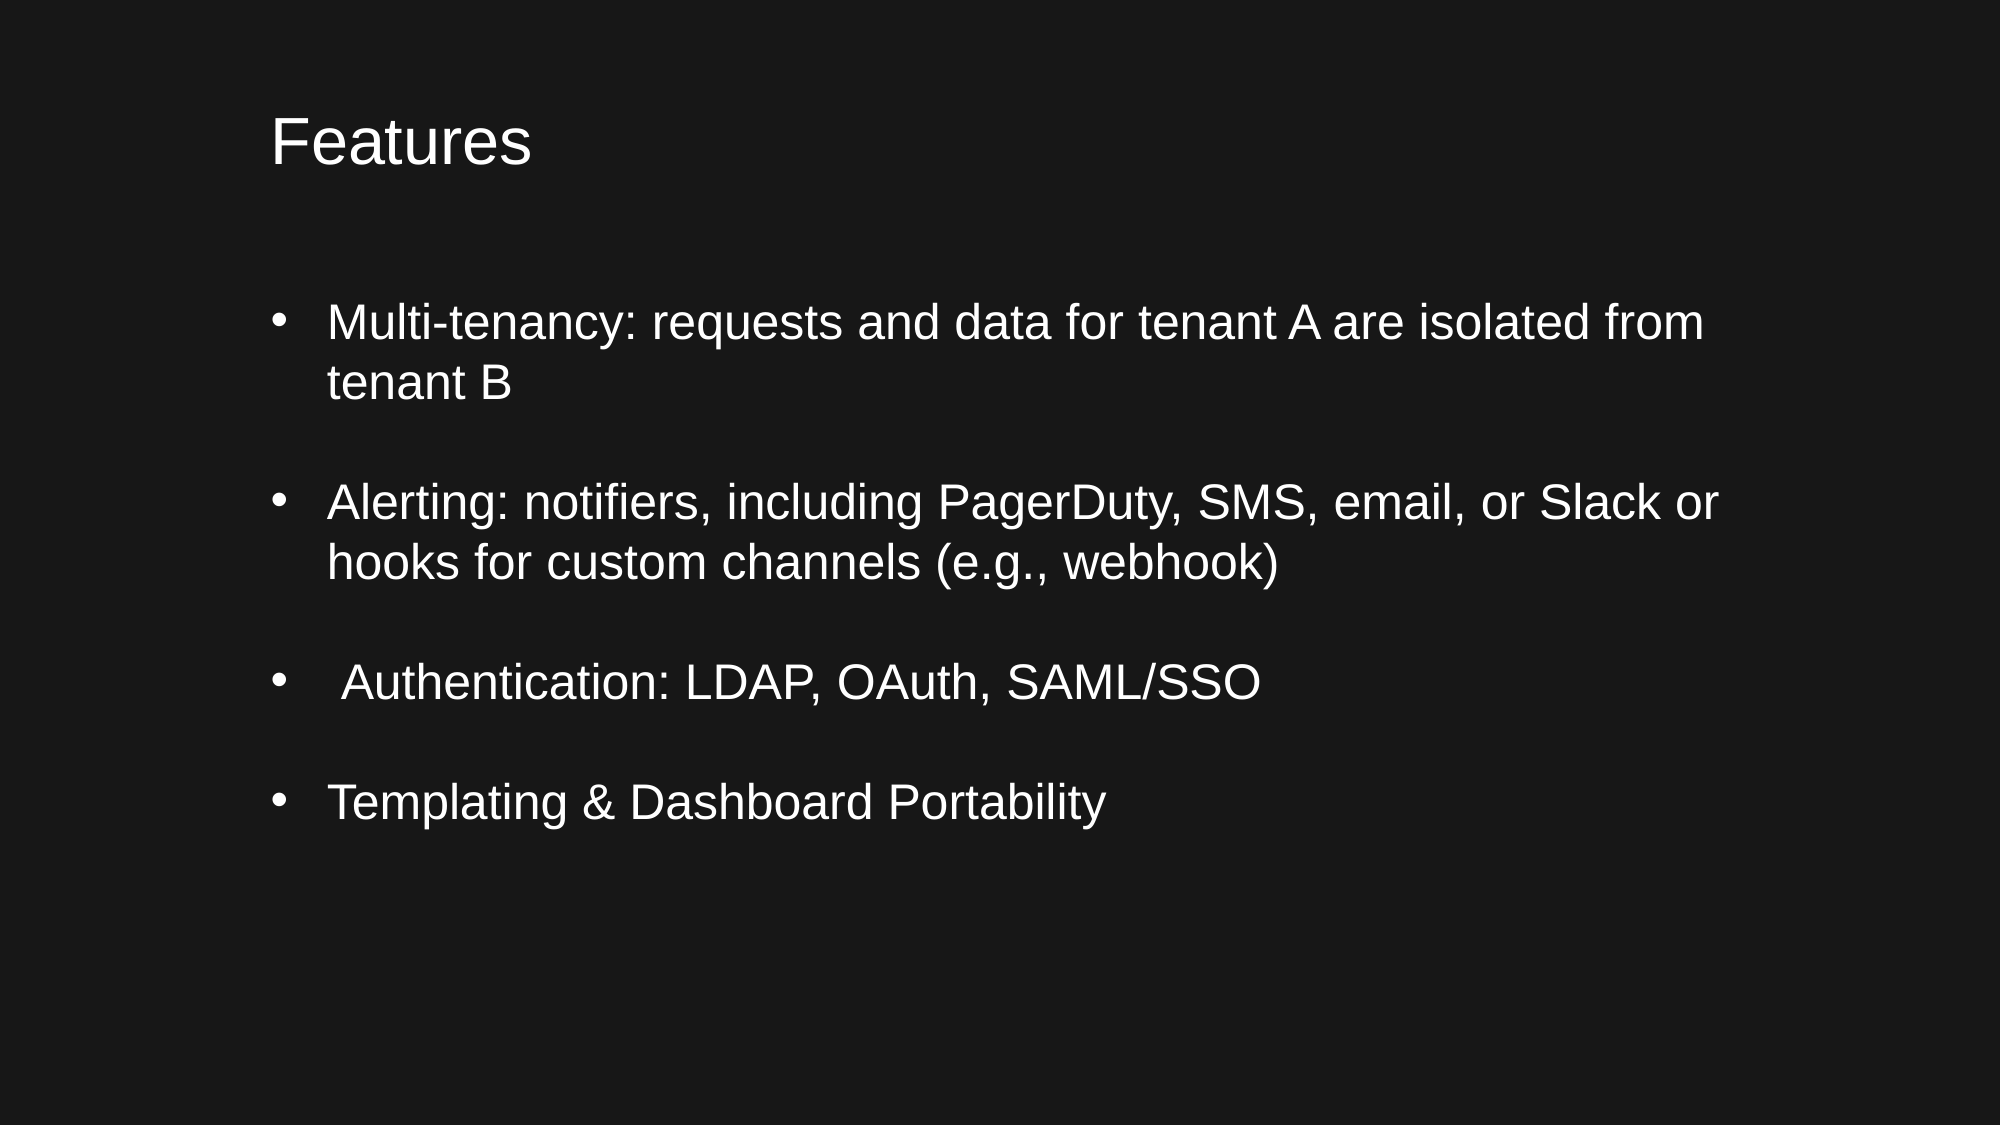

Features
Multi-tenancy: requests and data for tenant A are isolated from tenant B

Alerting: notifiers, including PagerDuty, SMS, email, or Slack or hooks for custom channels (e.g., webhook)

 Authentication: LDAP, OAuth, SAML/SSO

Templating & Dashboard Portability